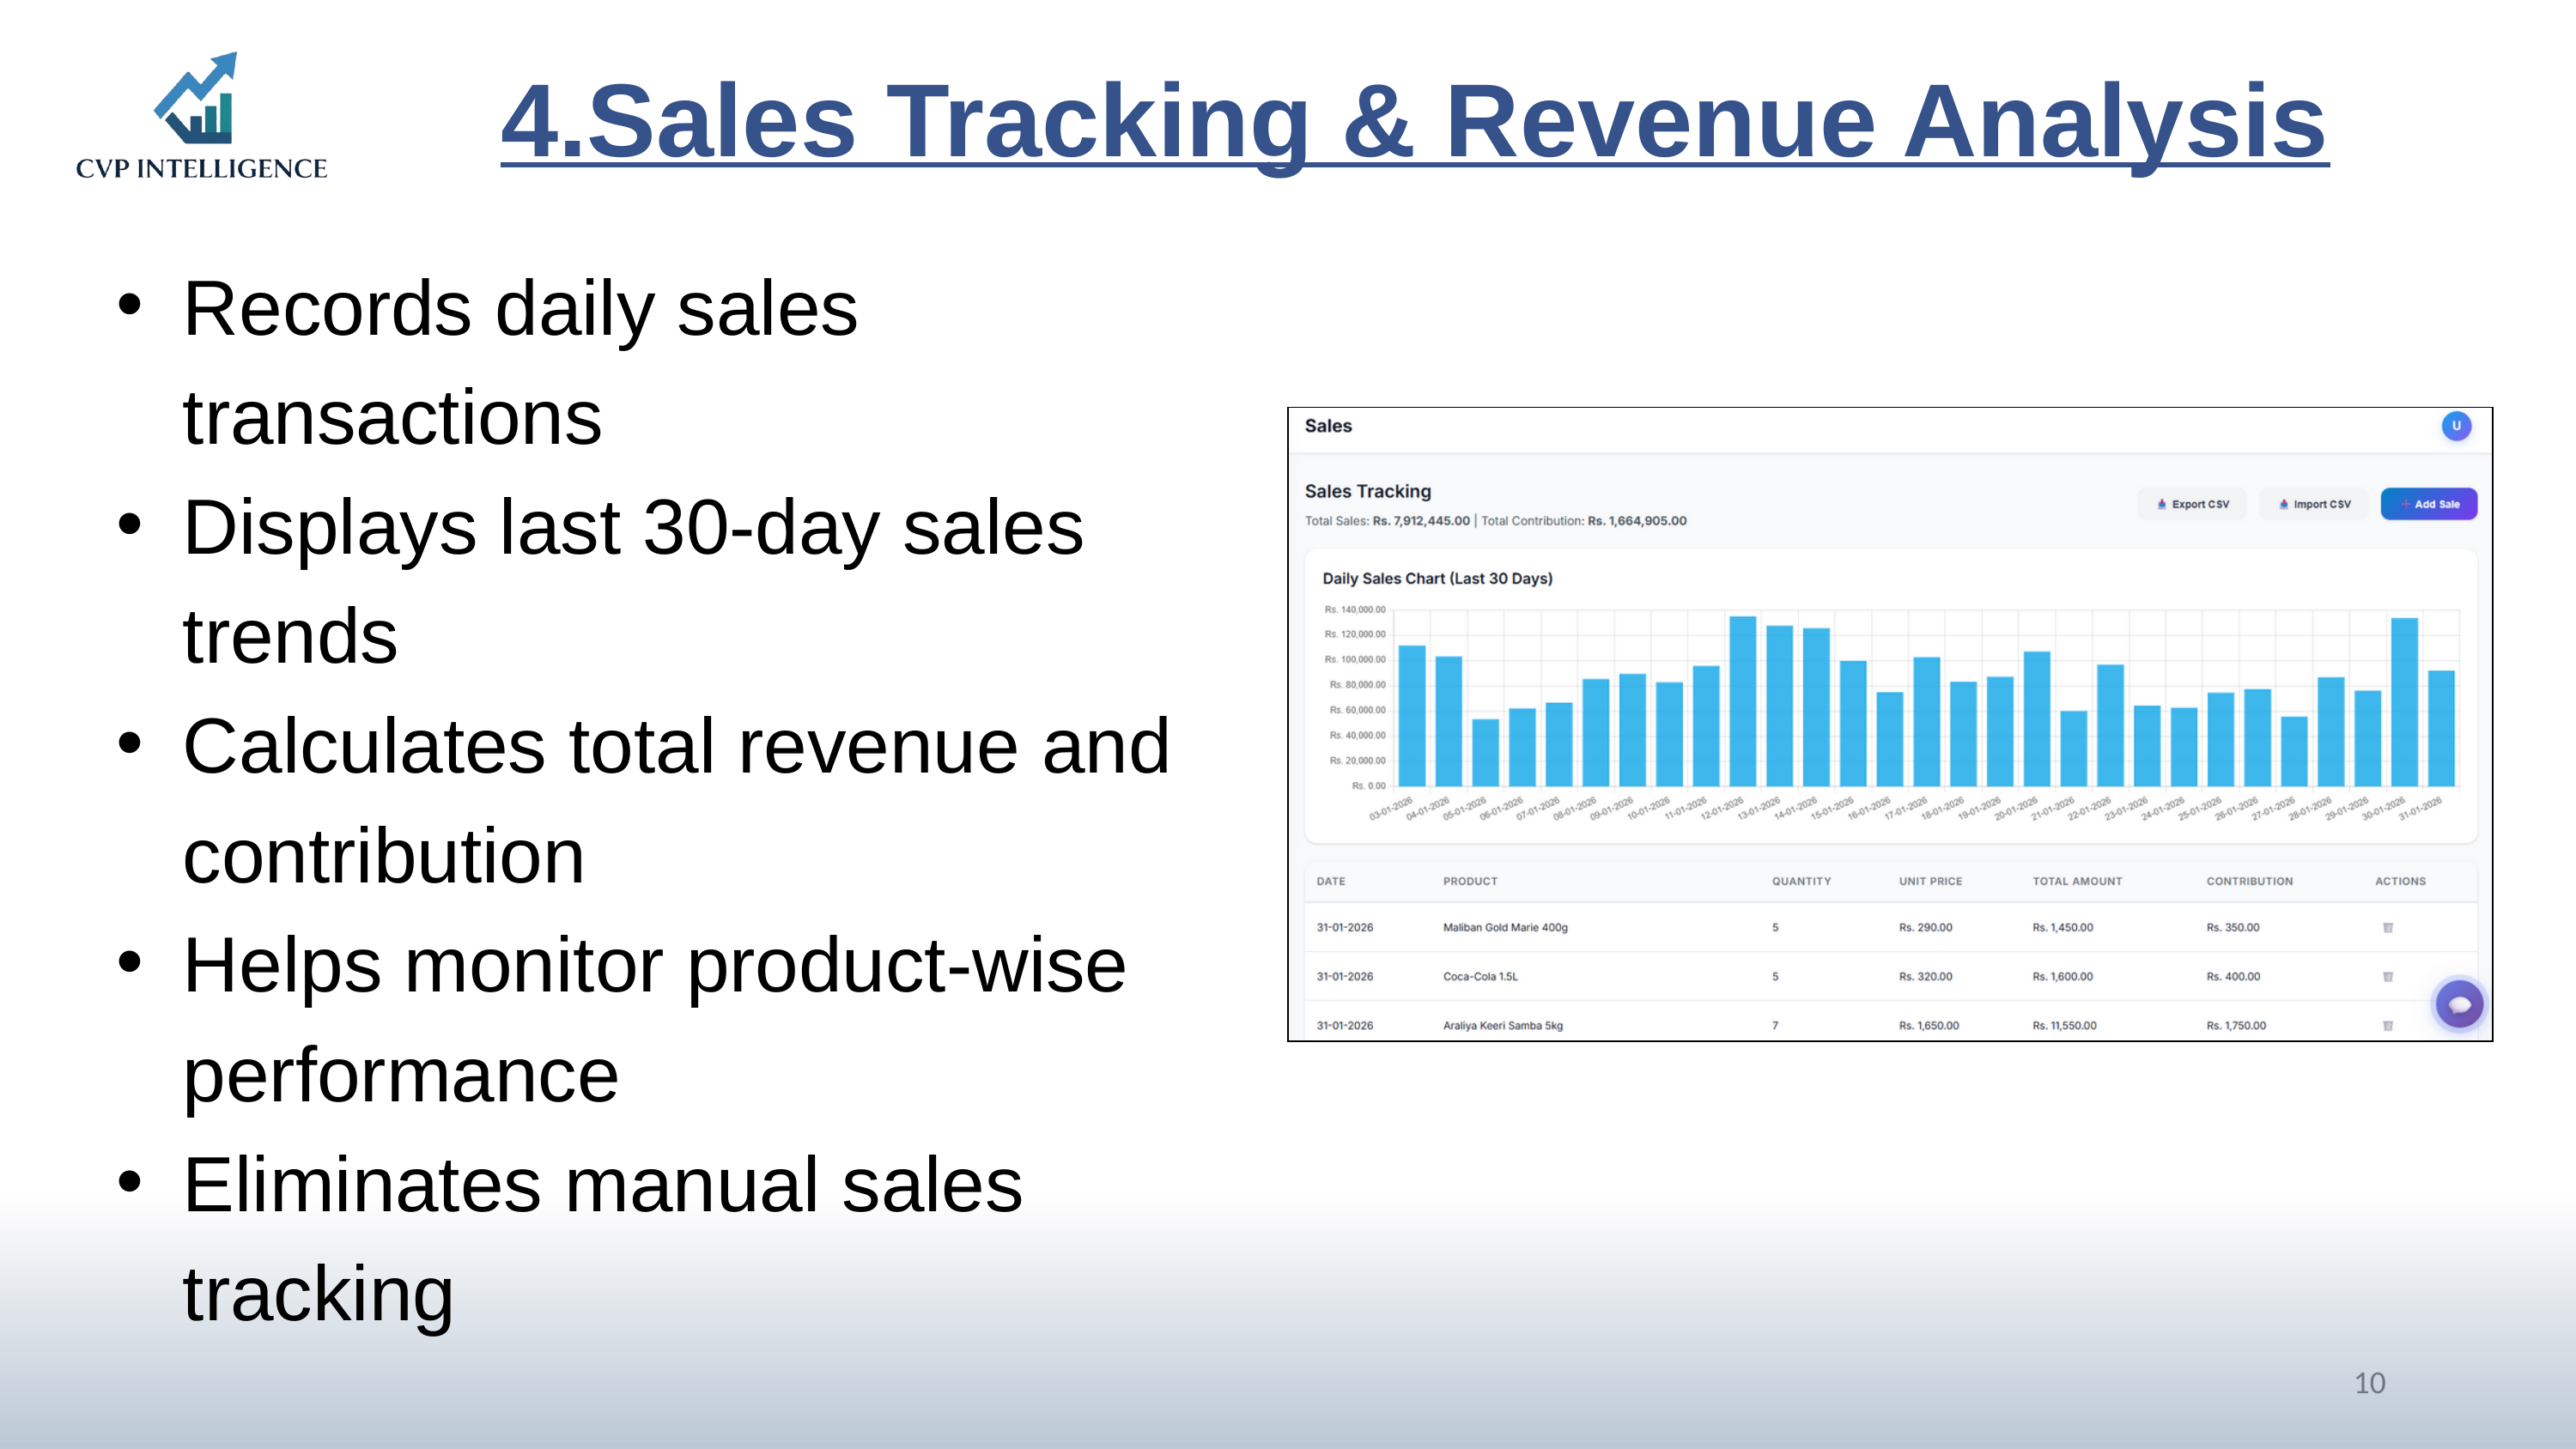

4.Sales Tracking & Revenue Analysis
Records daily sales transactions
Displays last 30-day sales trends
Calculates total revenue and contribution
Helps monitor product-wise performance
Eliminates manual sales tracking

10